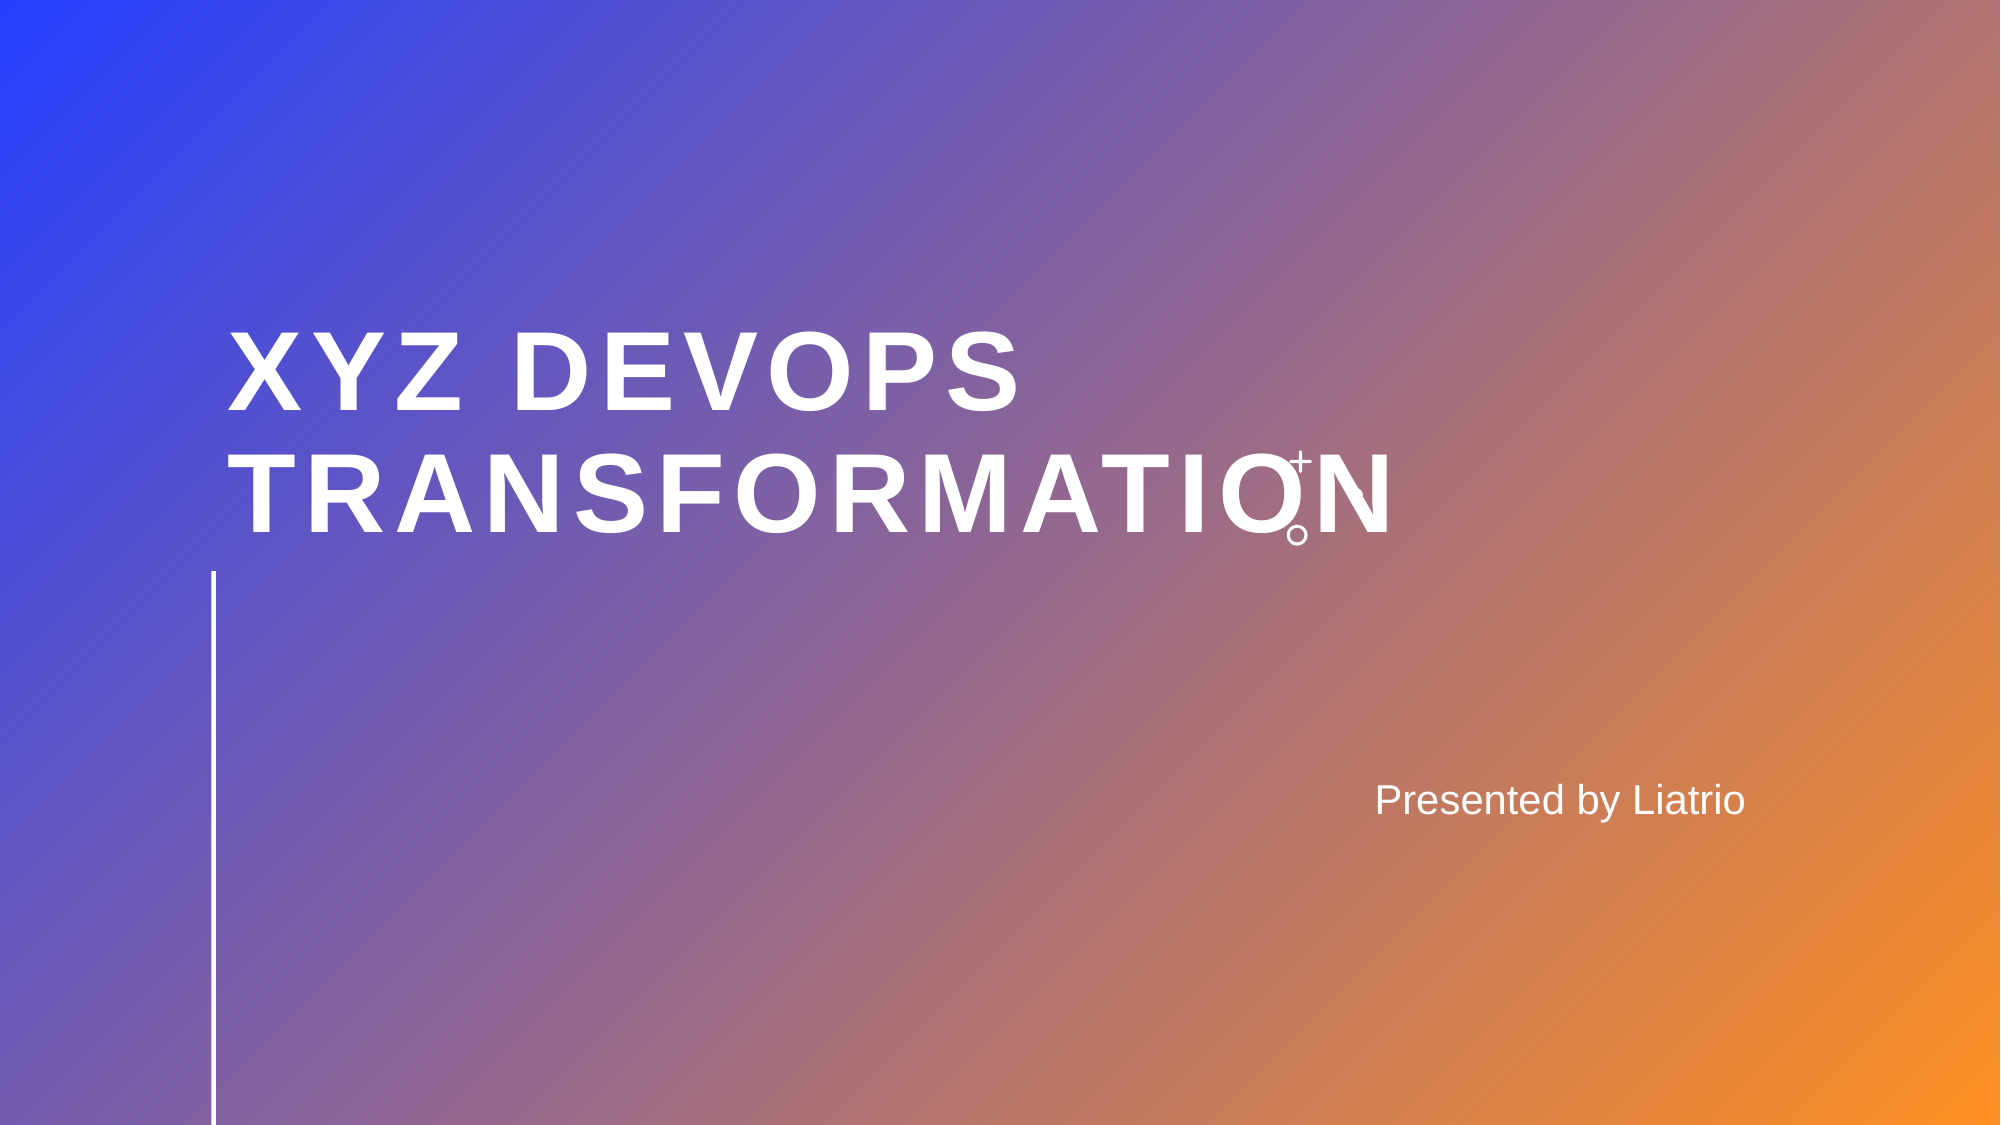

# XYZ Devops Transformation
Presented by Liatrio